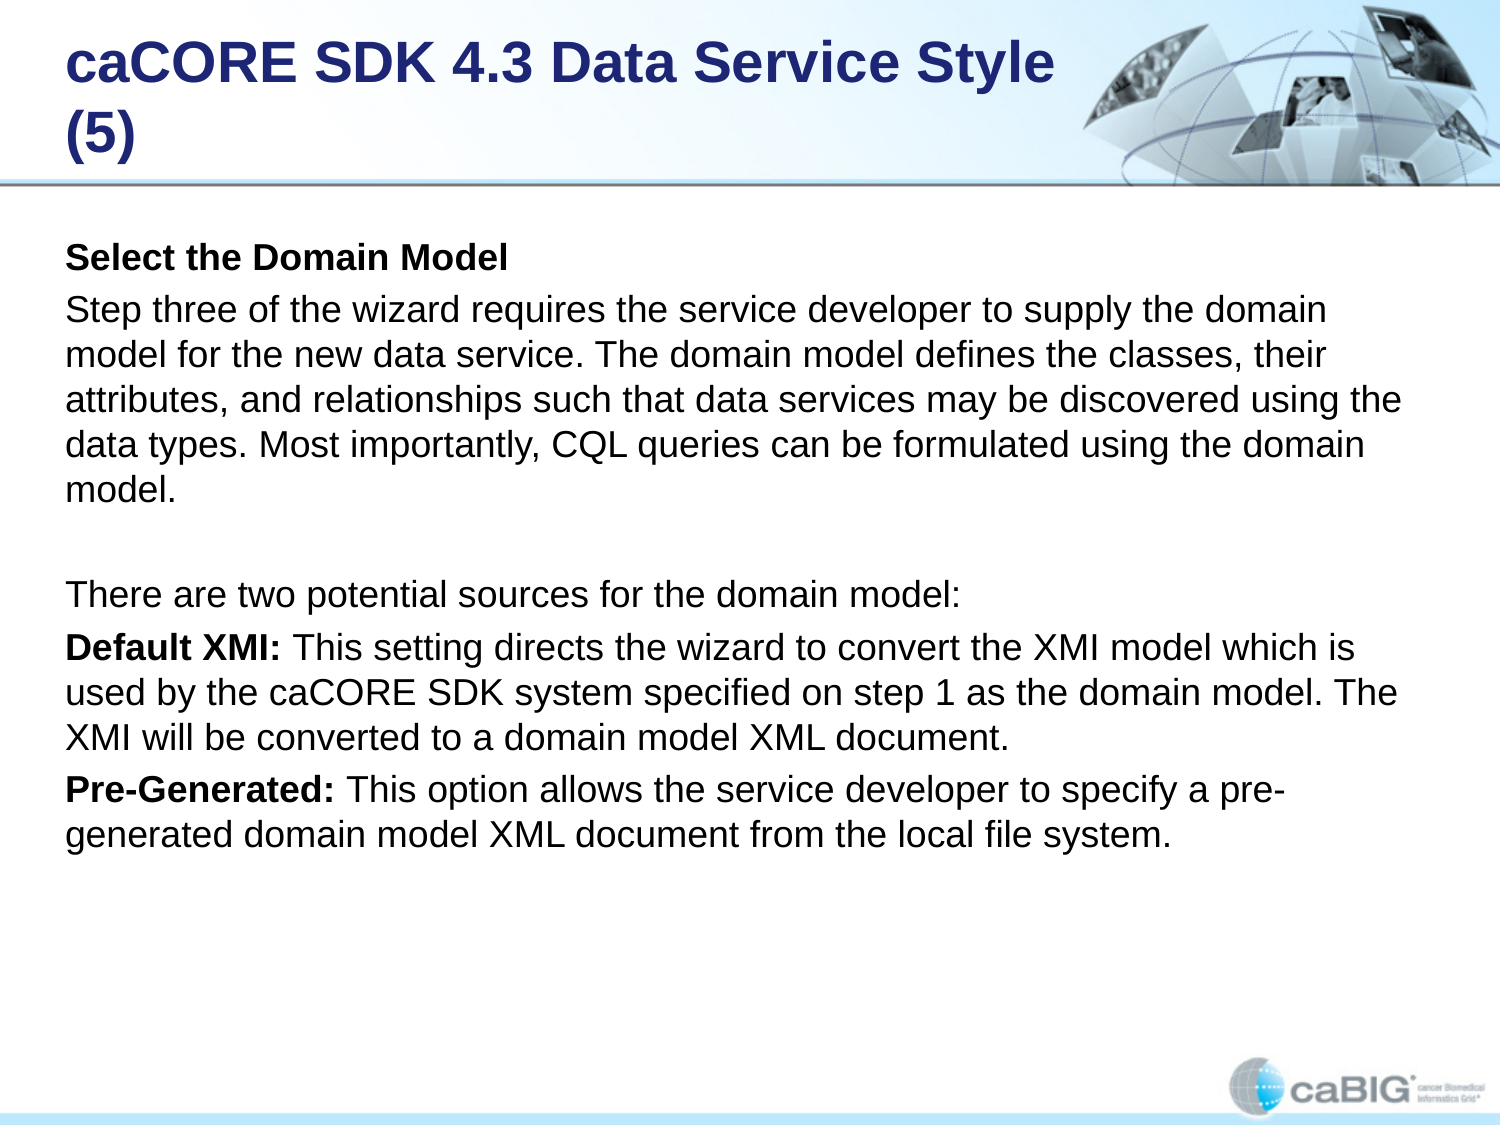

# caCORE SDK 4.3 Data Service Style (5)
Select the Domain Model
Step three of the wizard requires the service developer to supply the domain model for the new data service. The domain model defines the classes, their attributes, and relationships such that data services may be discovered using the data types. Most importantly, CQL queries can be formulated using the domain model.

There are two potential sources for the domain model:
Default XMI: This setting directs the wizard to convert the XMI model which is used by the caCORE SDK system specified on step 1 as the domain model. The XMI will be converted to a domain model XML document.
Pre-Generated: This option allows the service developer to specify a pre-generated domain model XML document from the local file system.